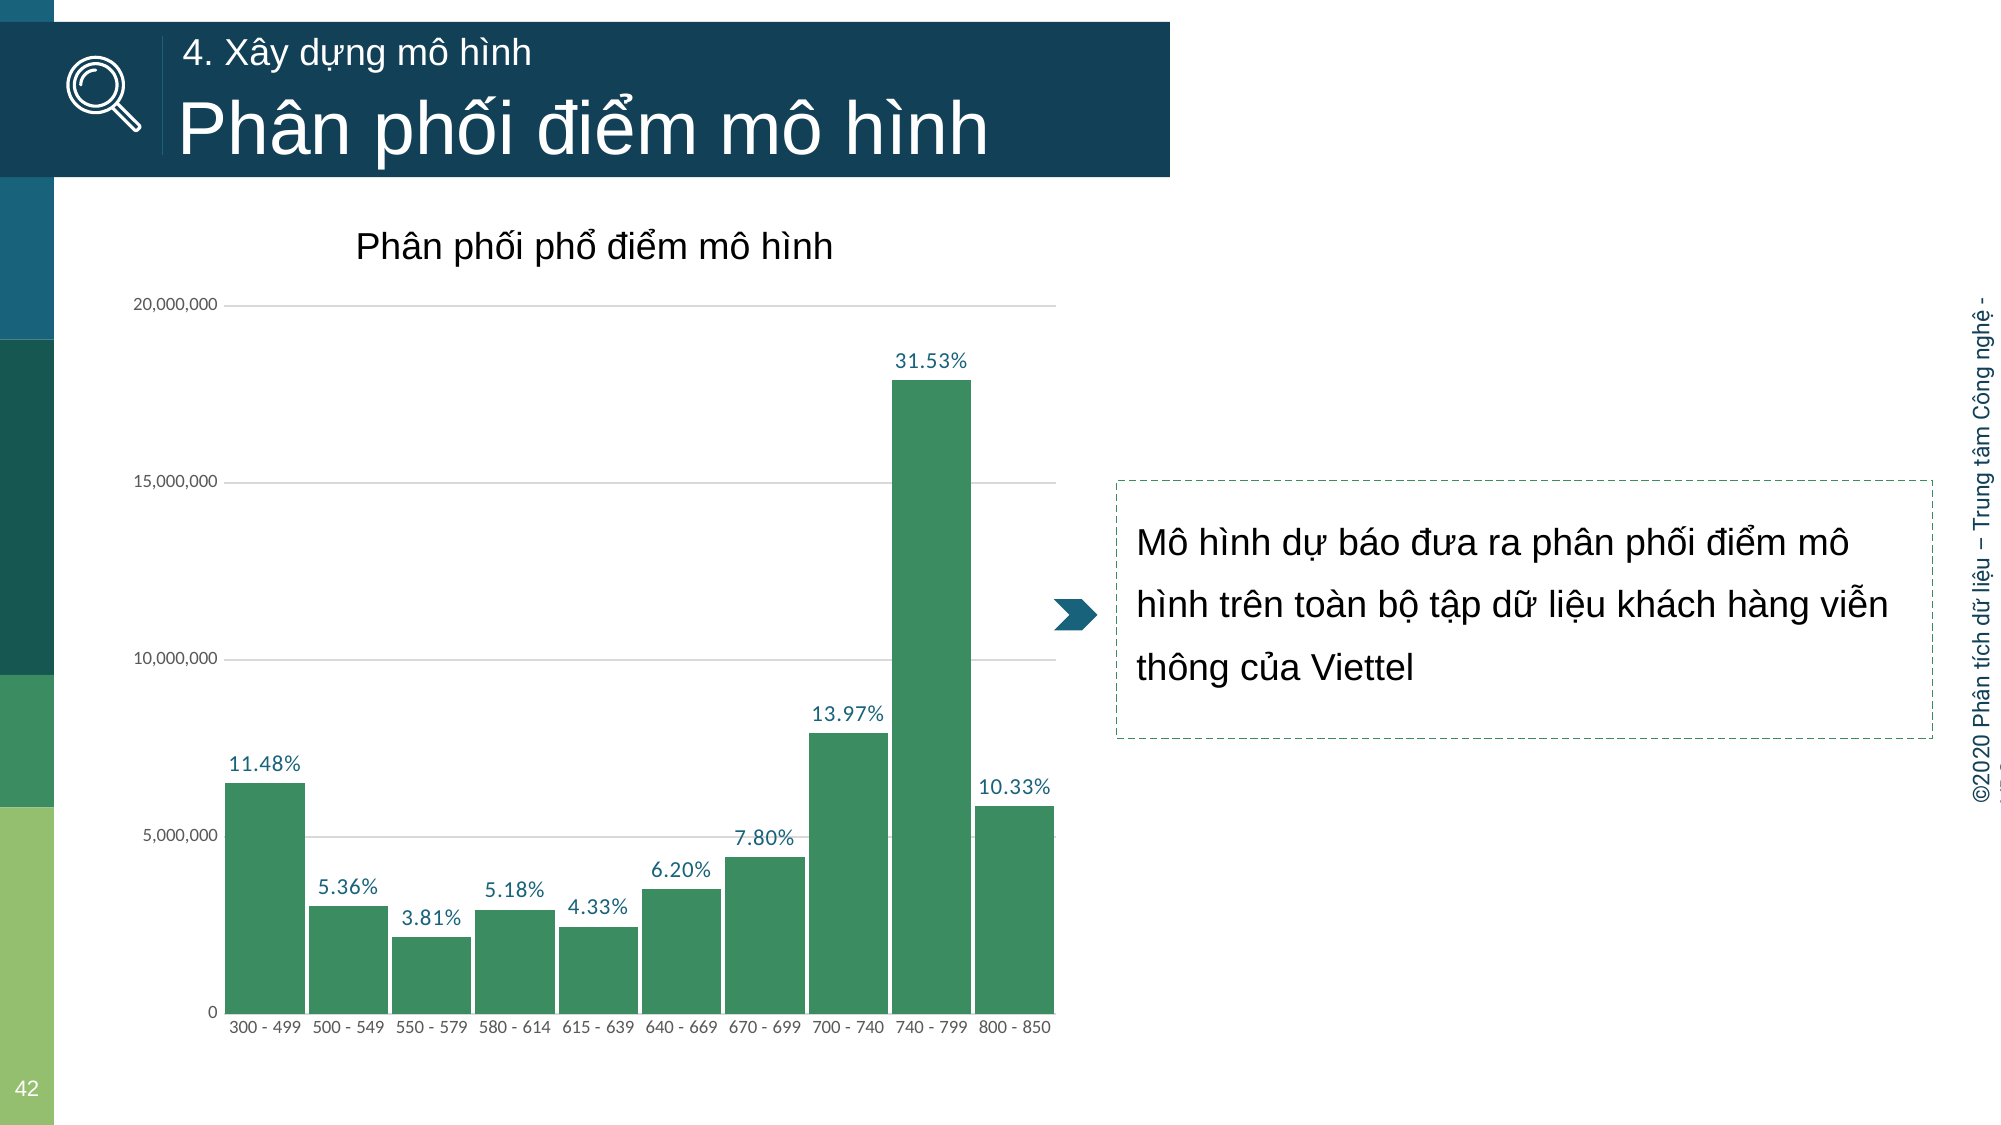

# 4. Xây dựng mô hình

Phân phối điểm mô hình
Phân phối phổ điểm mô hình

### Chart

| Category | Total |
|---|---|
| 300 - 499 | 6519492.0 |
| 500 - 549 | 3041842.0 |
| 550 - 579 | 2164528.0 |
| 580 - 614 | 2941866.0 |
| 615 - 639 | 2458647.0 |
| 640 - 669 | 3518879.0 |
| 670 - 699 | 4430433.0 |
| 700 - 740 | 7928362.0 |
| 740 - 799 | 17902609.0 |
| 800 - 850 | 5865639.0 |
Mô hình dự báo đưa ra phân phối điểm mô hình trên toàn bộ tập dữ liệu khách hàng viễn thông của Viettel

42